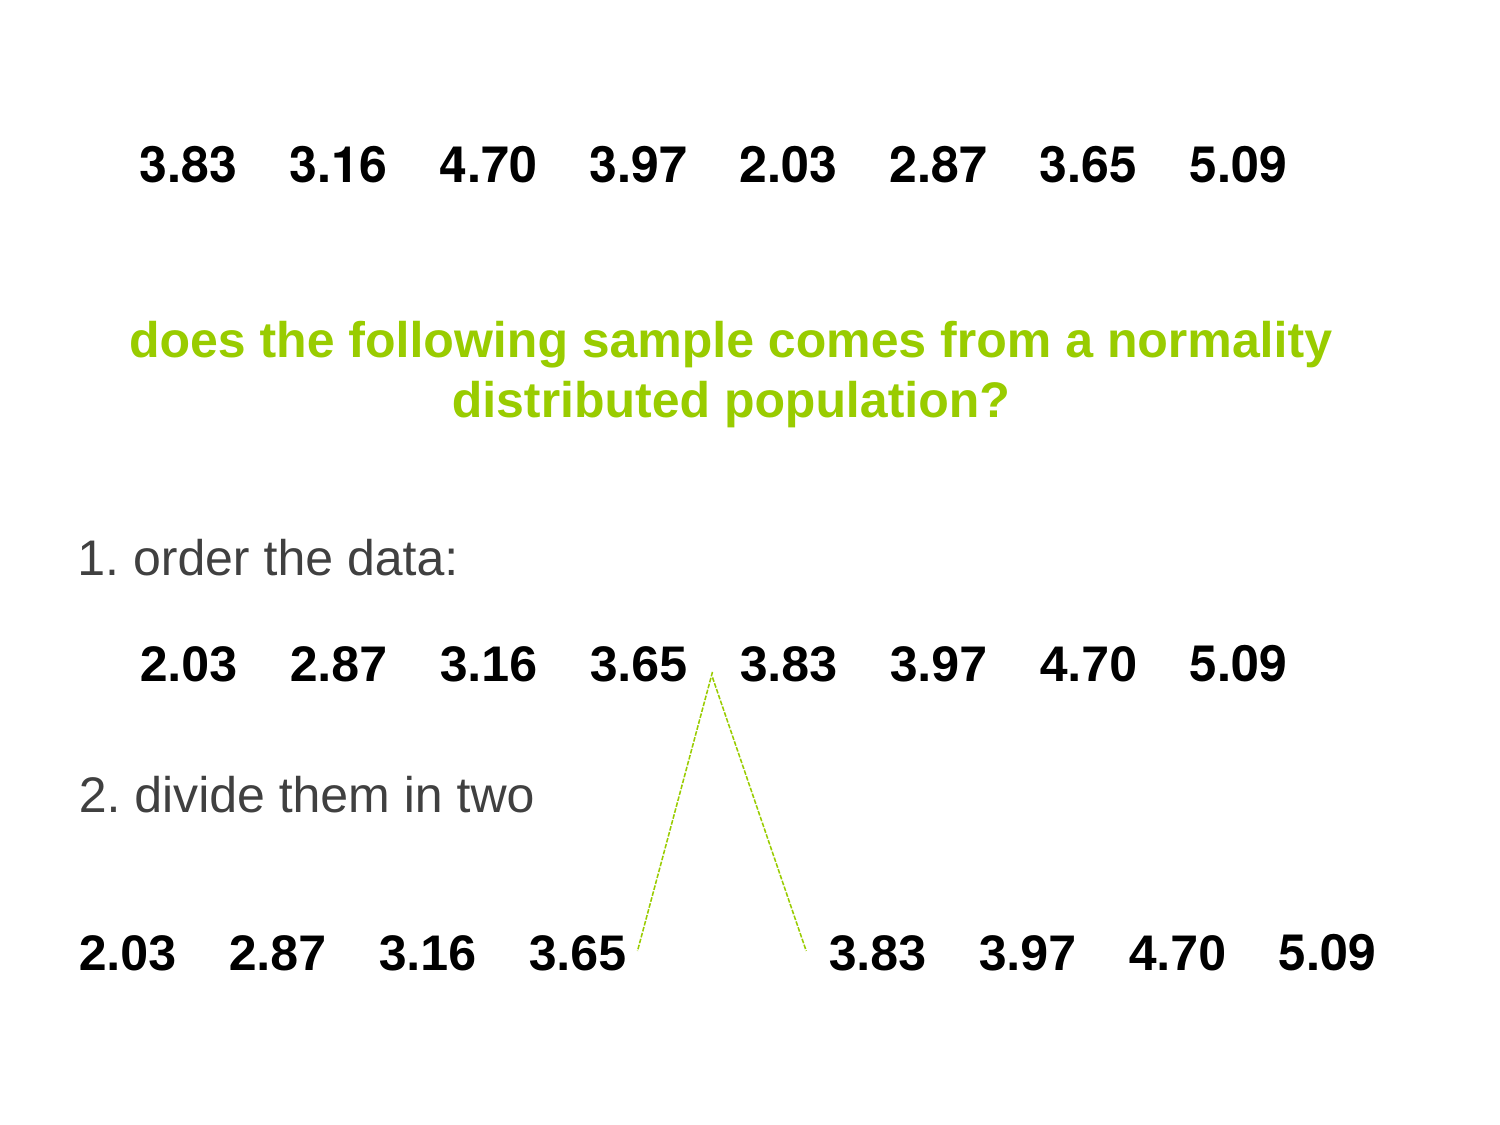

3.83	3.16	4.70	3.97	2.03	2.87	3.65	5.09
does the following sample comes from a normality distributed population?
1. order the data:
2.03	2.87	3.16	3.65	3.83	3.97	4.70	5.09
2.03	2.87	3.16	3.65		3.83	3.97	4.70	5.09
2. divide them in two